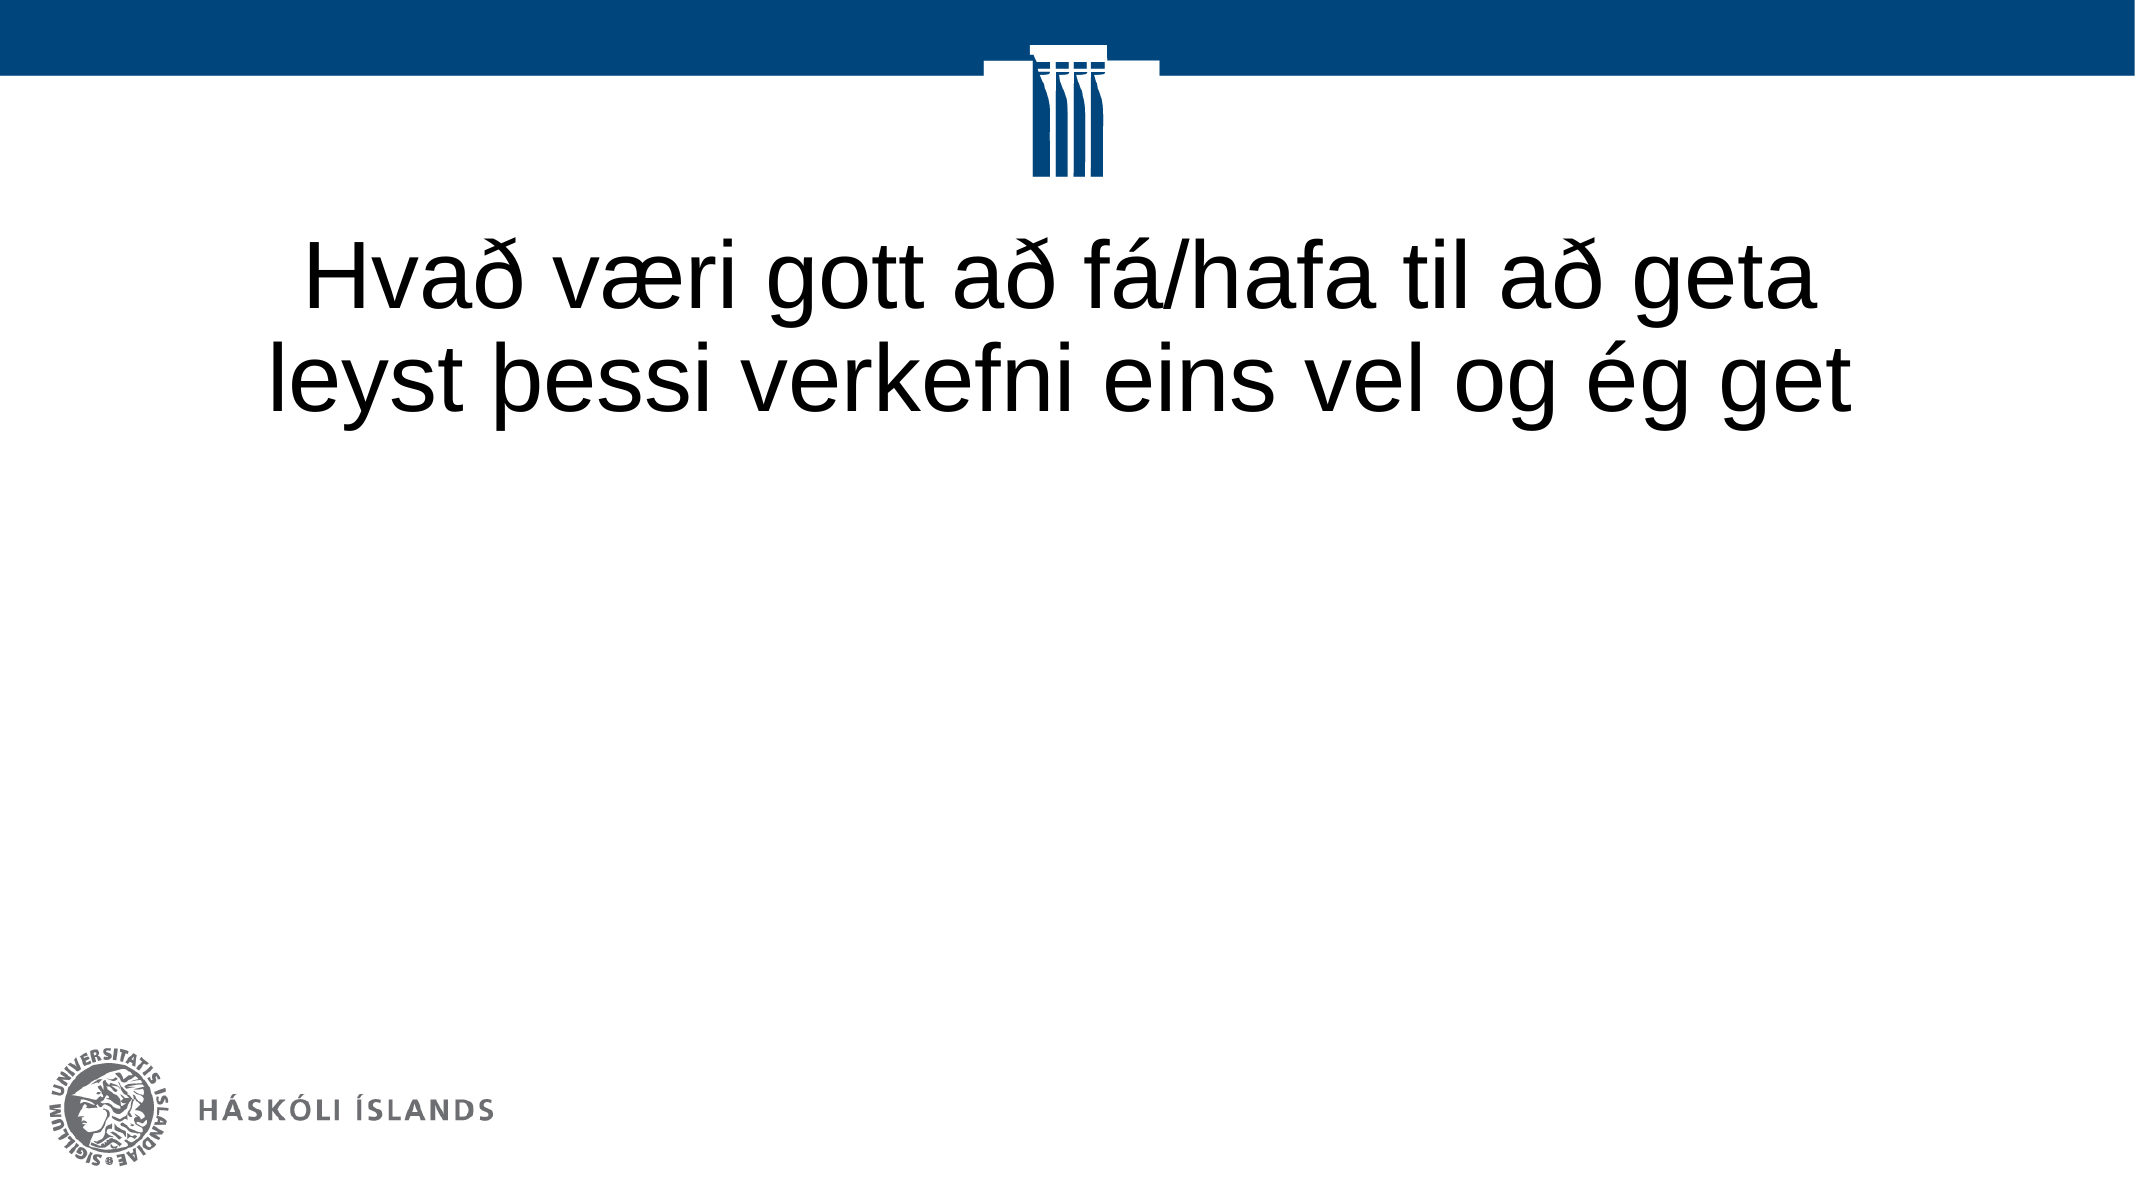

# Hvað væri gott að fá/hafa til að geta leyst þessi verkefni eins vel og ég get